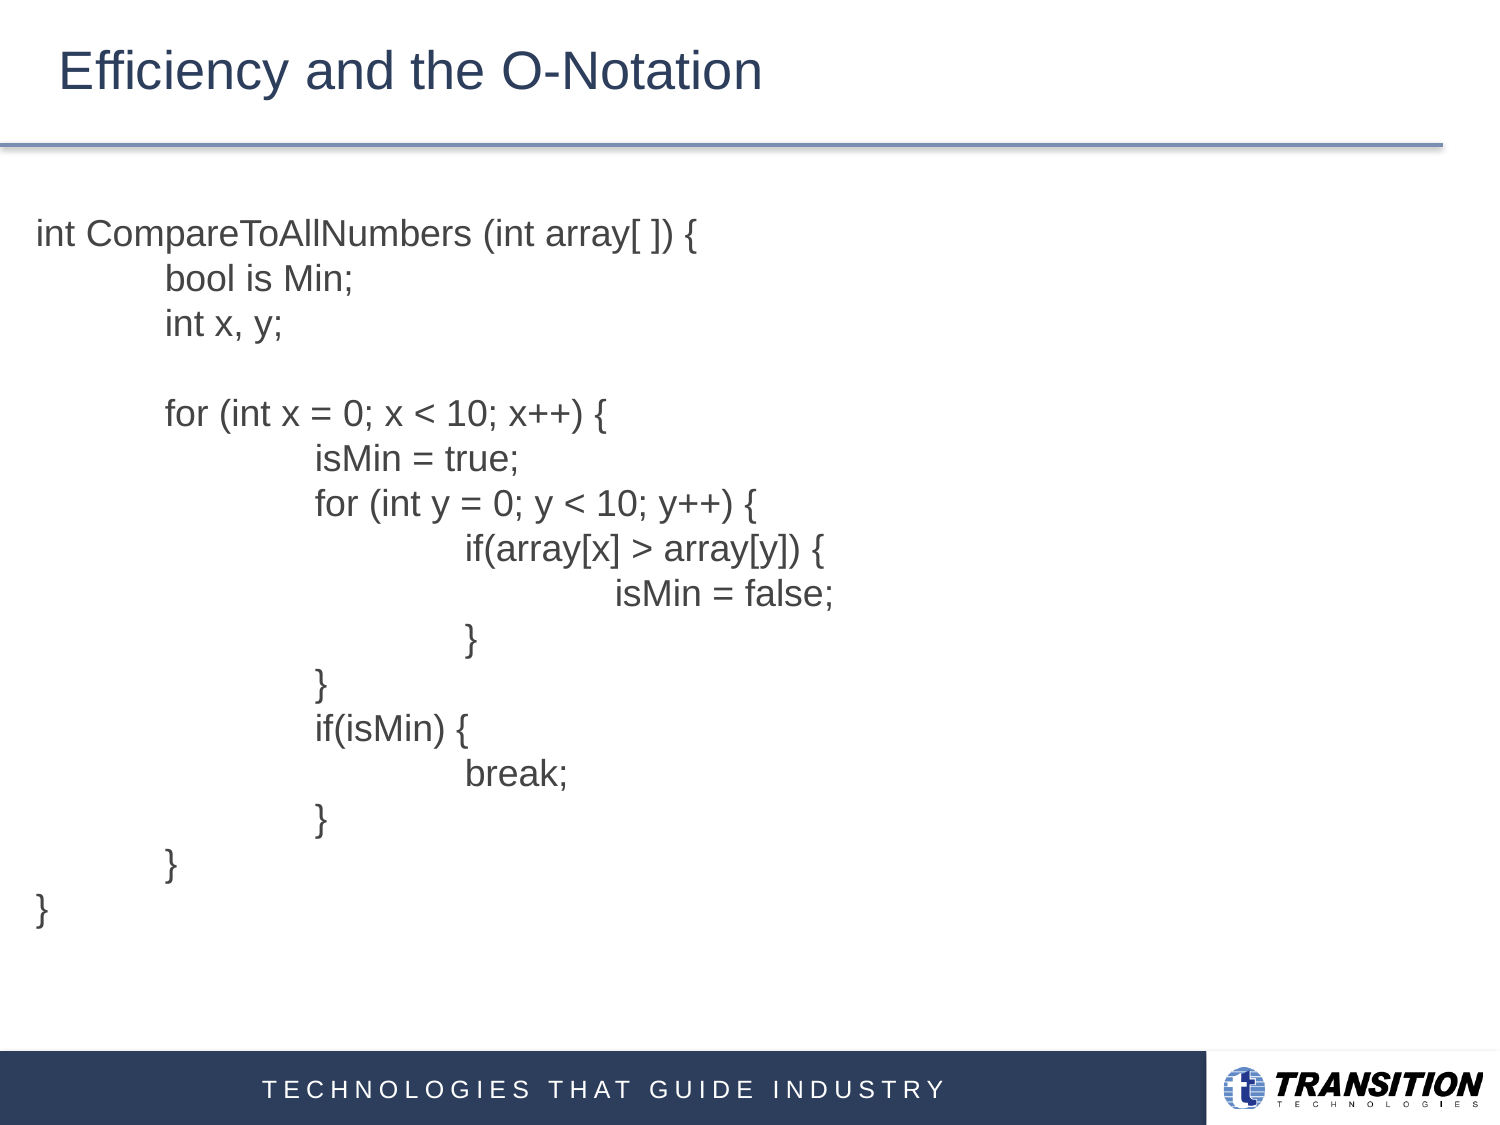

# Efficiency and the O-Notation
  int CompareToAllNumbers (int array[ ]) {
	bool is Min;
	int x, y;

	for (int x = 0; x < 10; x++) {
		isMin = true;
		for (int y = 0; y < 10; y++) {
			if(array[x] > array[y]) {
				isMin = false;
			}
		}
		if(isMin) {
			break;
		}
	}
  }